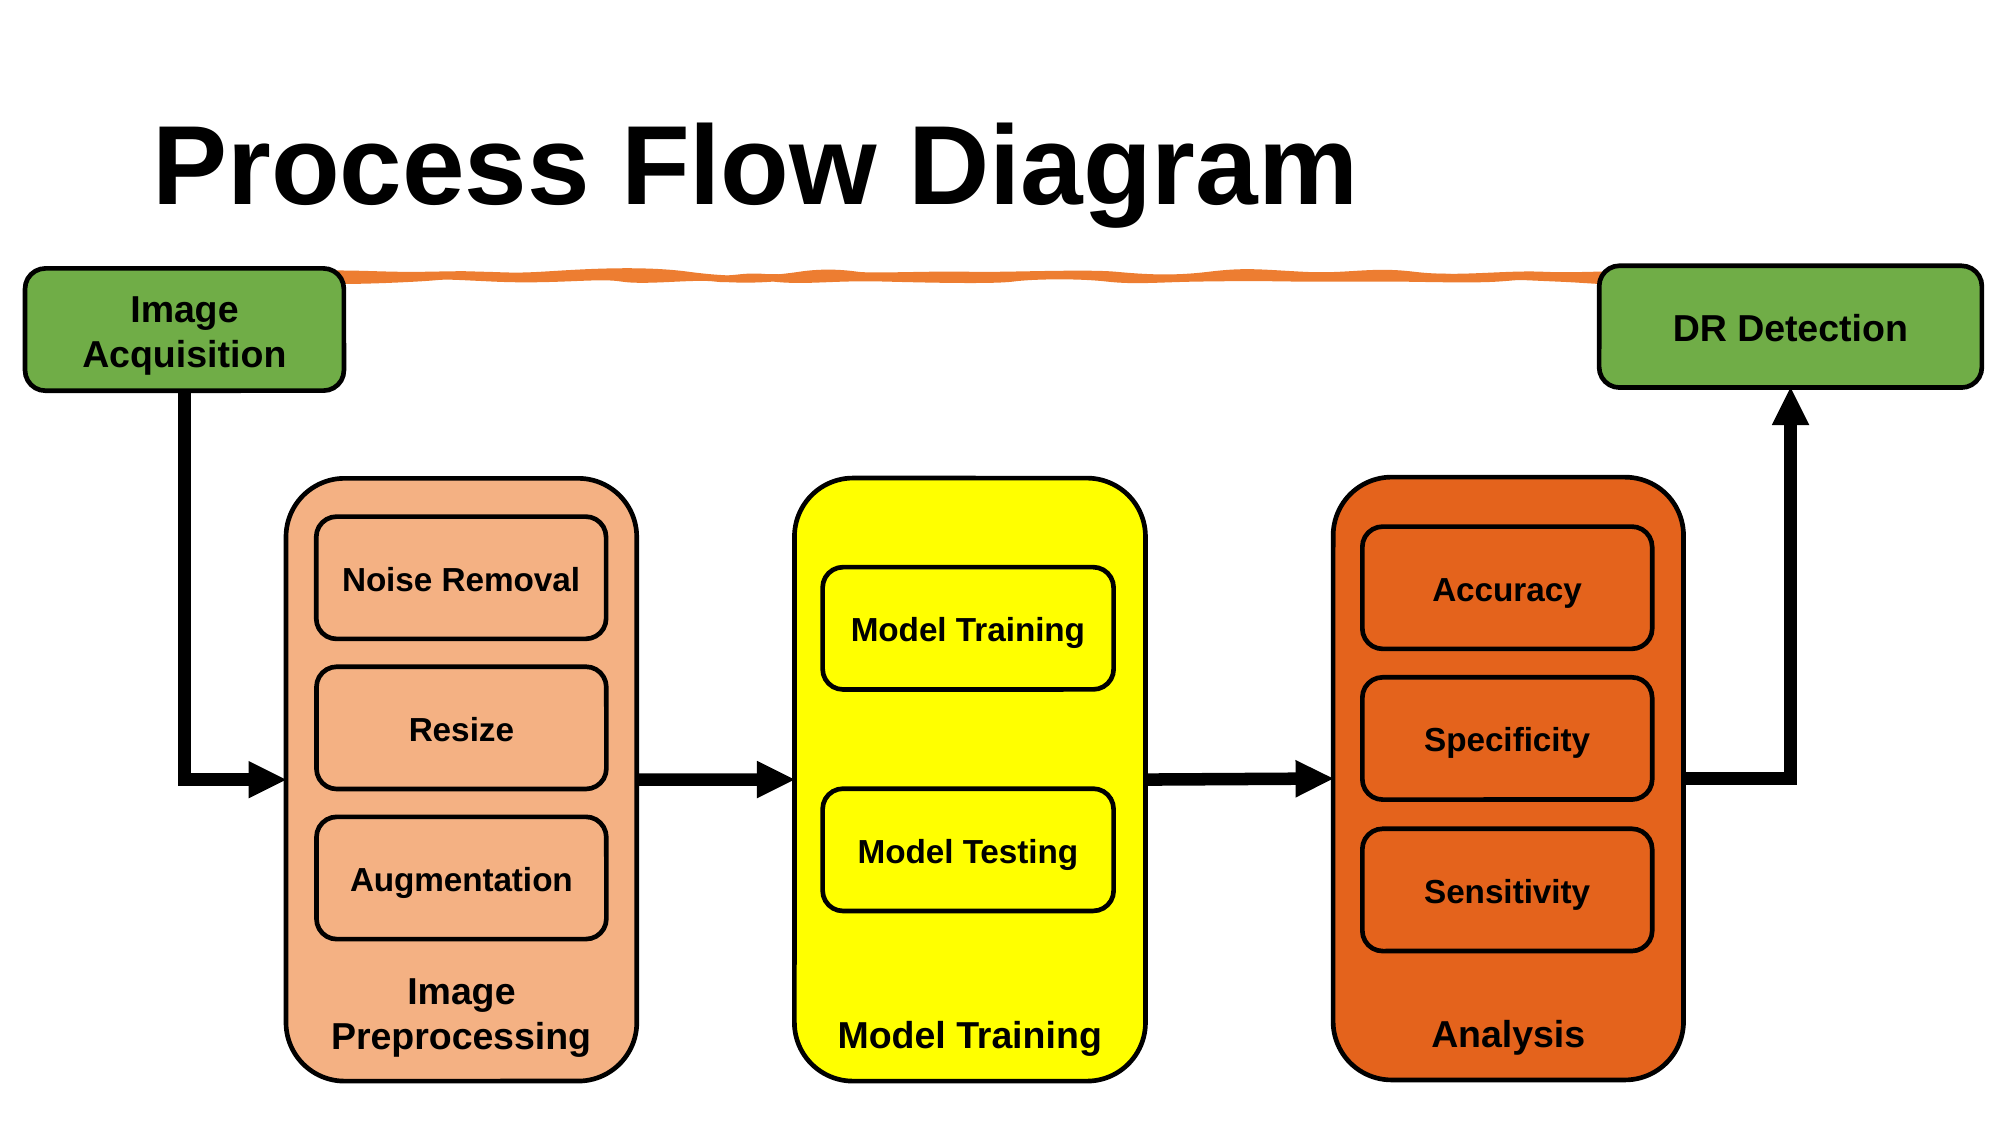

Process Flow Diagram

DR Detection
Image Acquisition
Analysis
Accuracy
Specificity
Sensitivity
Model Training
Model Training
Model Testing
Image Preprocessing
Noise Removal
Resize
Augmentation